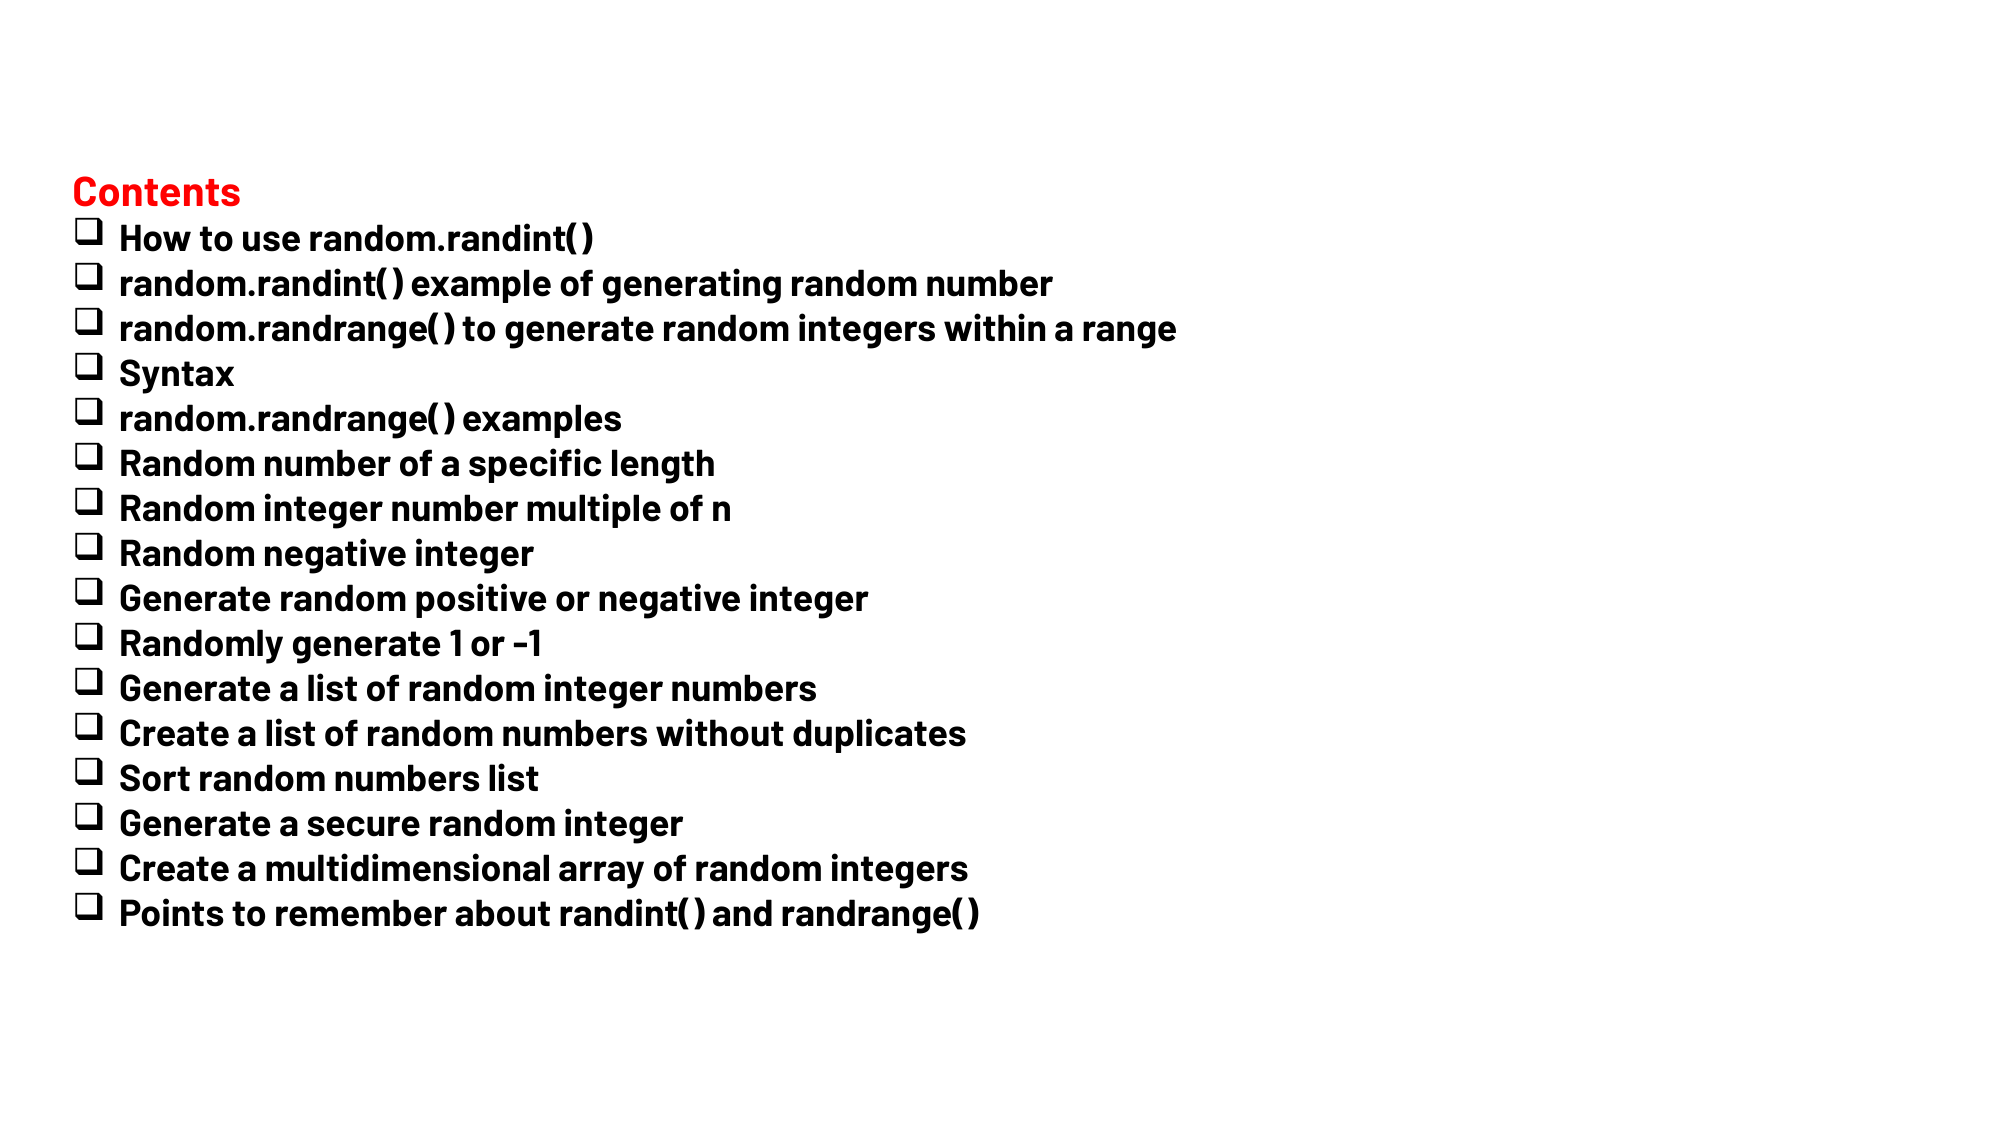

Contents
How to use random.randint()
random.randint() example of generating random number
random.randrange() to generate random integers within a range
Syntax
random.randrange() examples
Random number of a specific length
Random integer number multiple of n
Random negative integer
Generate random positive or negative integer
Randomly generate 1 or -1
Generate a list of random integer numbers
Create a list of random numbers without duplicates
Sort random numbers list
Generate a secure random integer
Create a multidimensional array of random integers
Points to remember about randint() and randrange()